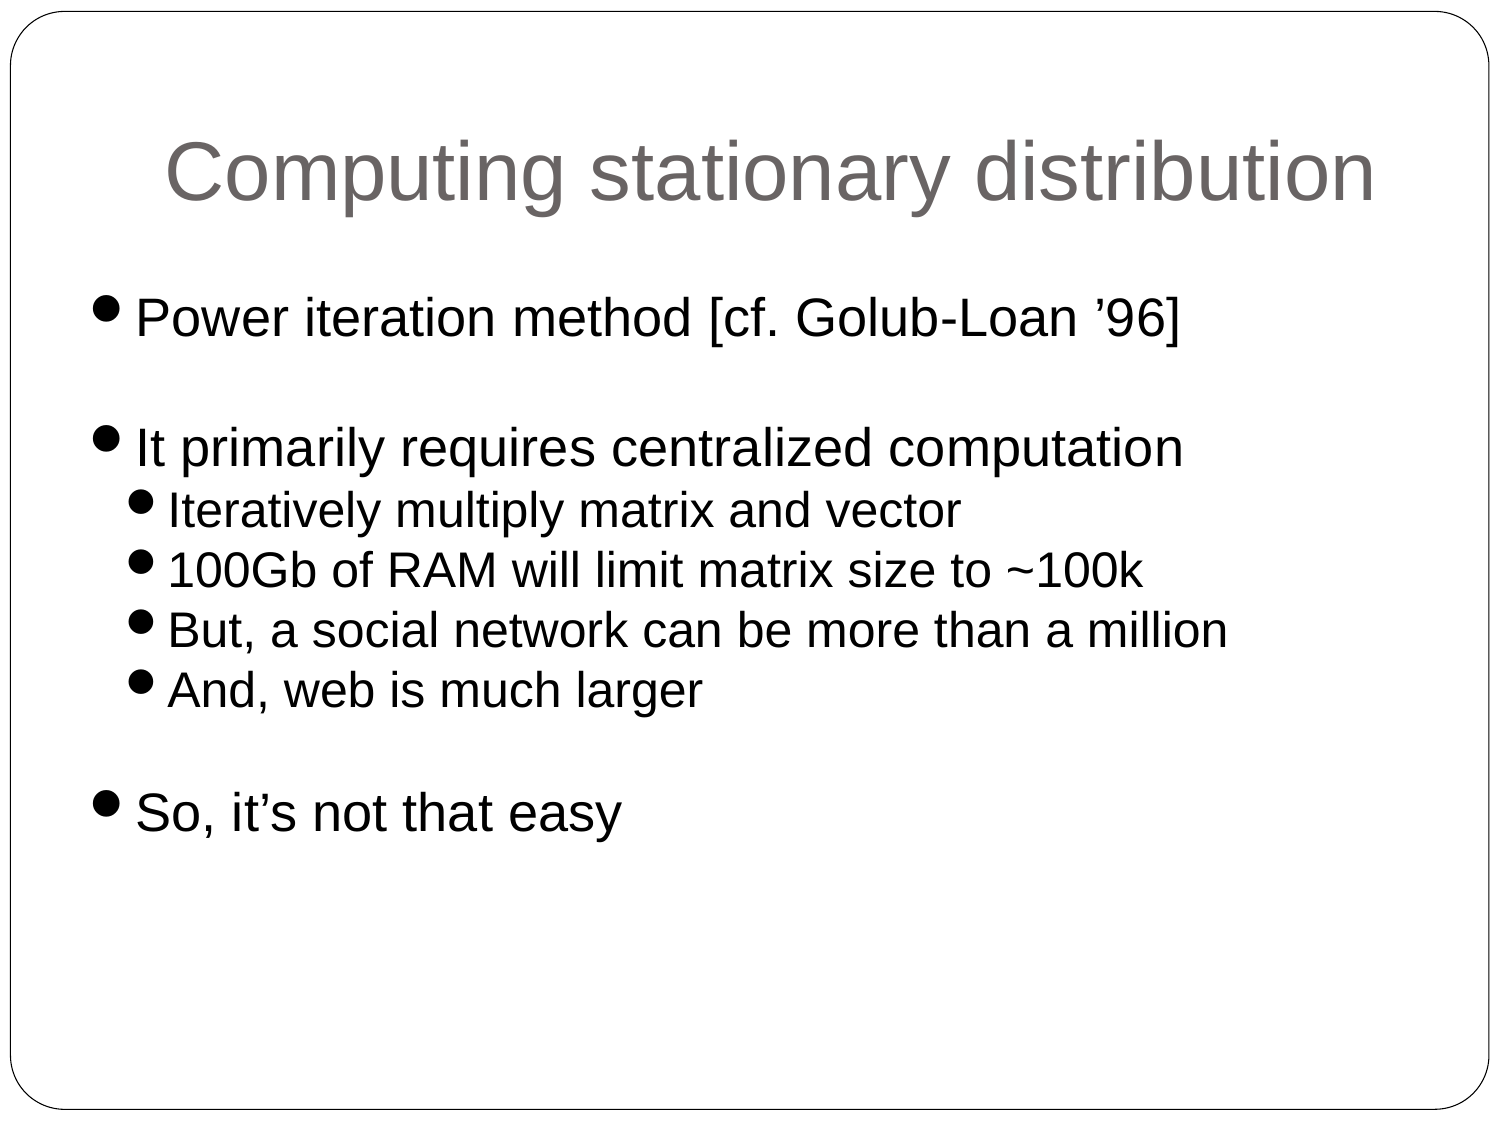

Computing stationary distribution
Power iteration method [cf. Golub-Loan ’96]

It primarily requires centralized computation
Iteratively multiply matrix and vector
100Gb of RAM will limit matrix size to ~100k
But, a social network can be more than a million
And, web is much larger

So, it’s not that easy